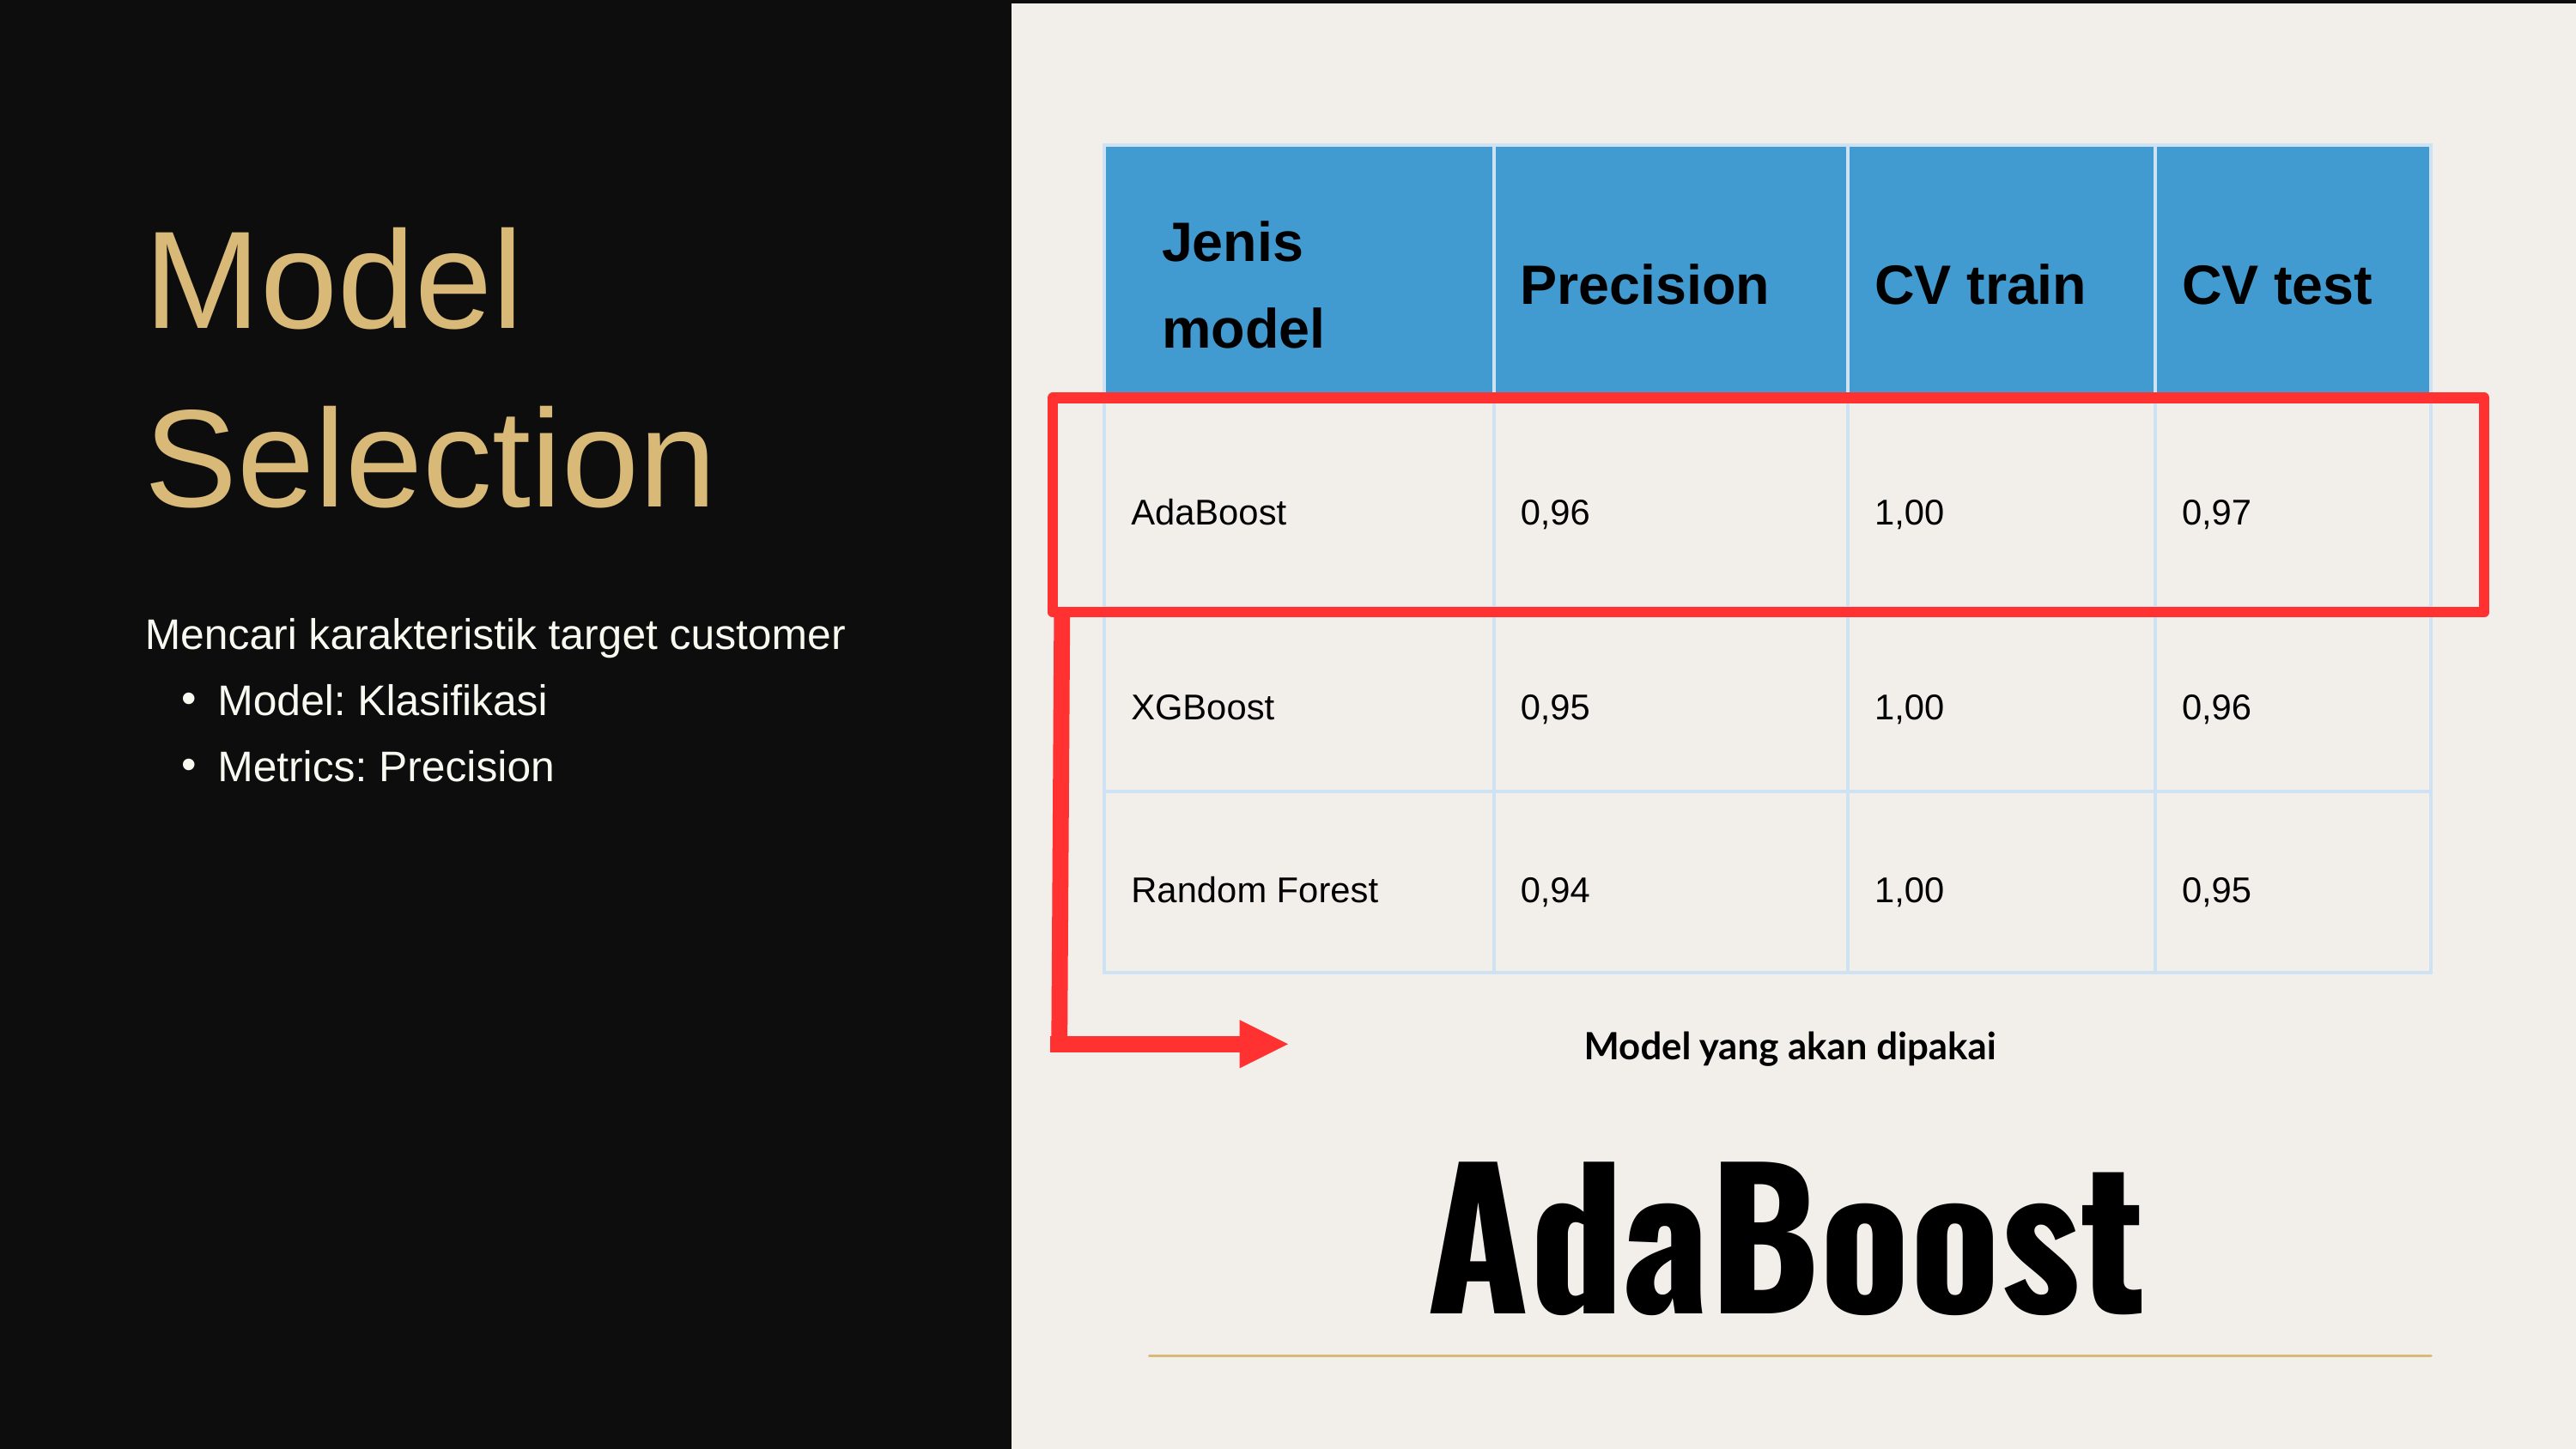

| Jenis model | Precision | CV train | CV test |
| --- | --- | --- | --- |
| AdaBoost | 0,96 | 1,00 | 0,97 |
| XGBoost | 0,95 | 1,00 | 0,96 |
| Random Forest | 0,94 | 1,00 | 0,95 |
Model Selection

Mencari karakteristik target customer
Model: Klasifikasi
Metrics: Precision

Model yang akan dipakai
AdaBoost